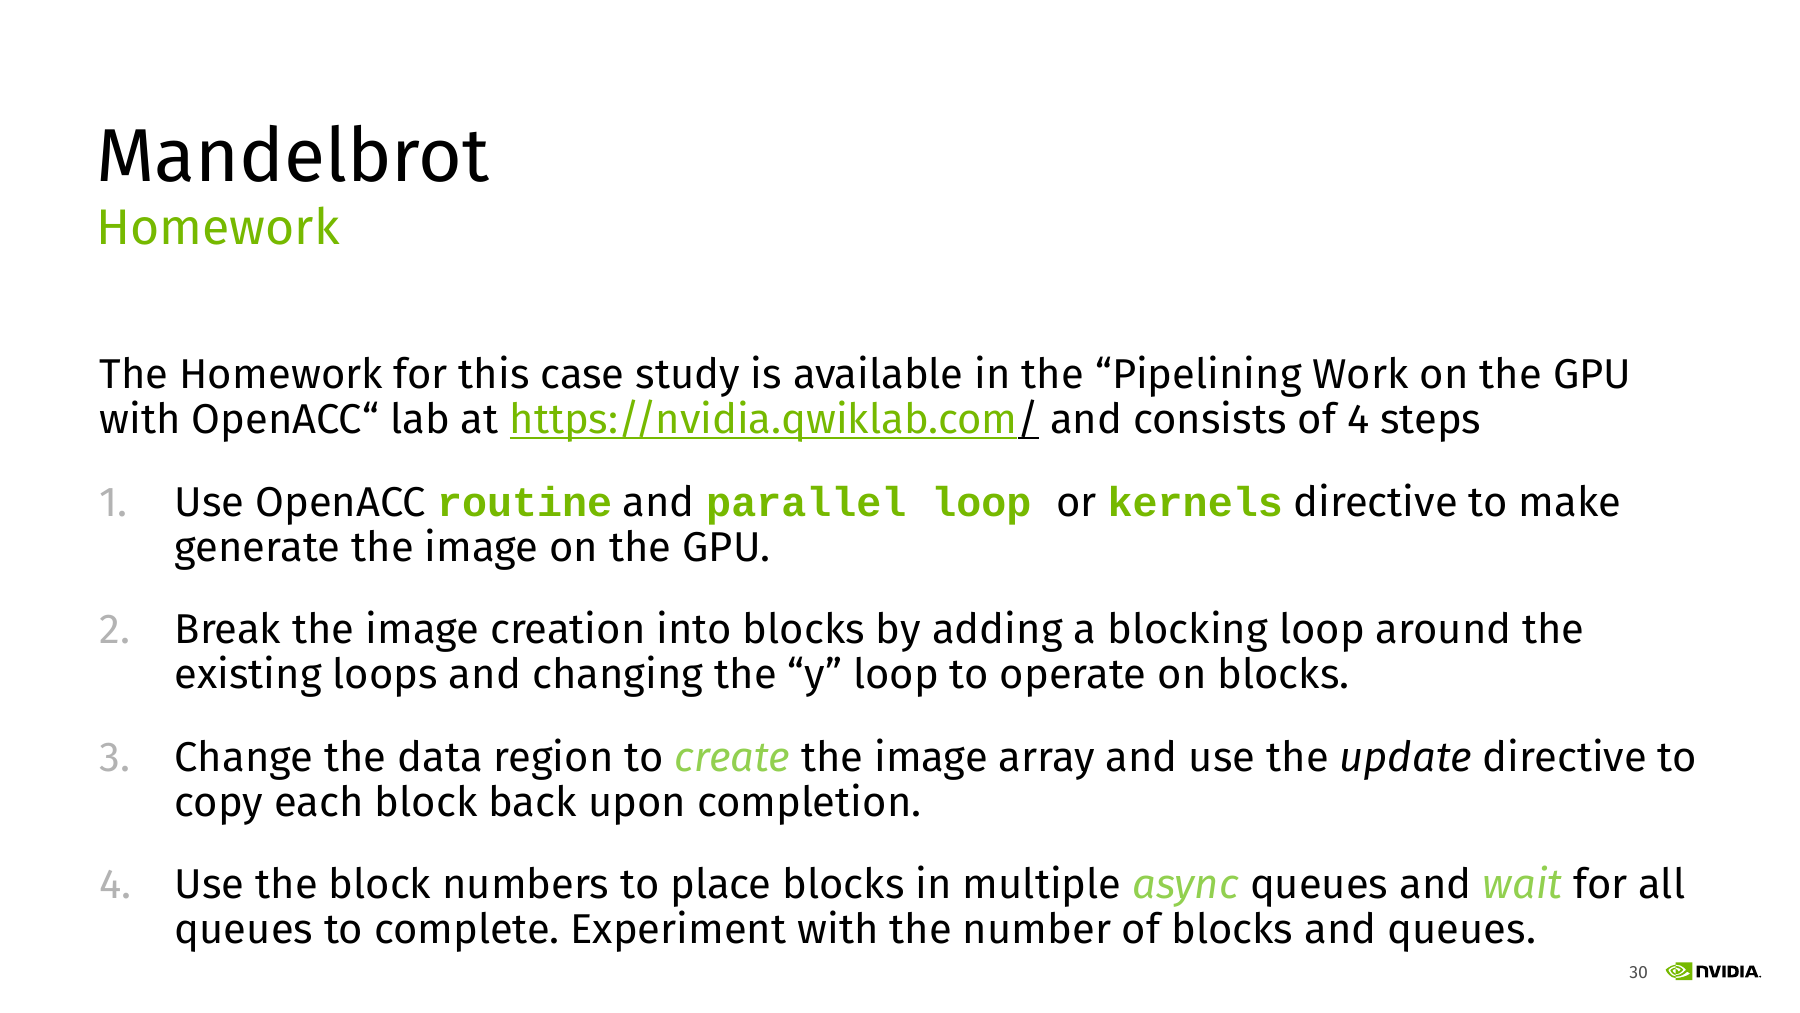

# Mandelbrot
Homework
The Homework for this case study is available in the “Pipelining Work on the GPU with OpenACC“ lab at https://nvidia.qwiklab.com/ and consists of 4 steps
Use OpenACC routine and parallel loop or kernels directive to make generate the image on the GPU.
Break the image creation into blocks by adding a blocking loop around the existing loops and changing the “y” loop to operate on blocks.
Change the data region to create the image array and use the update directive to copy each block back upon completion.
Use the block numbers to place blocks in multiple async queues and wait for all queues to complete. Experiment with the number of blocks and queues.